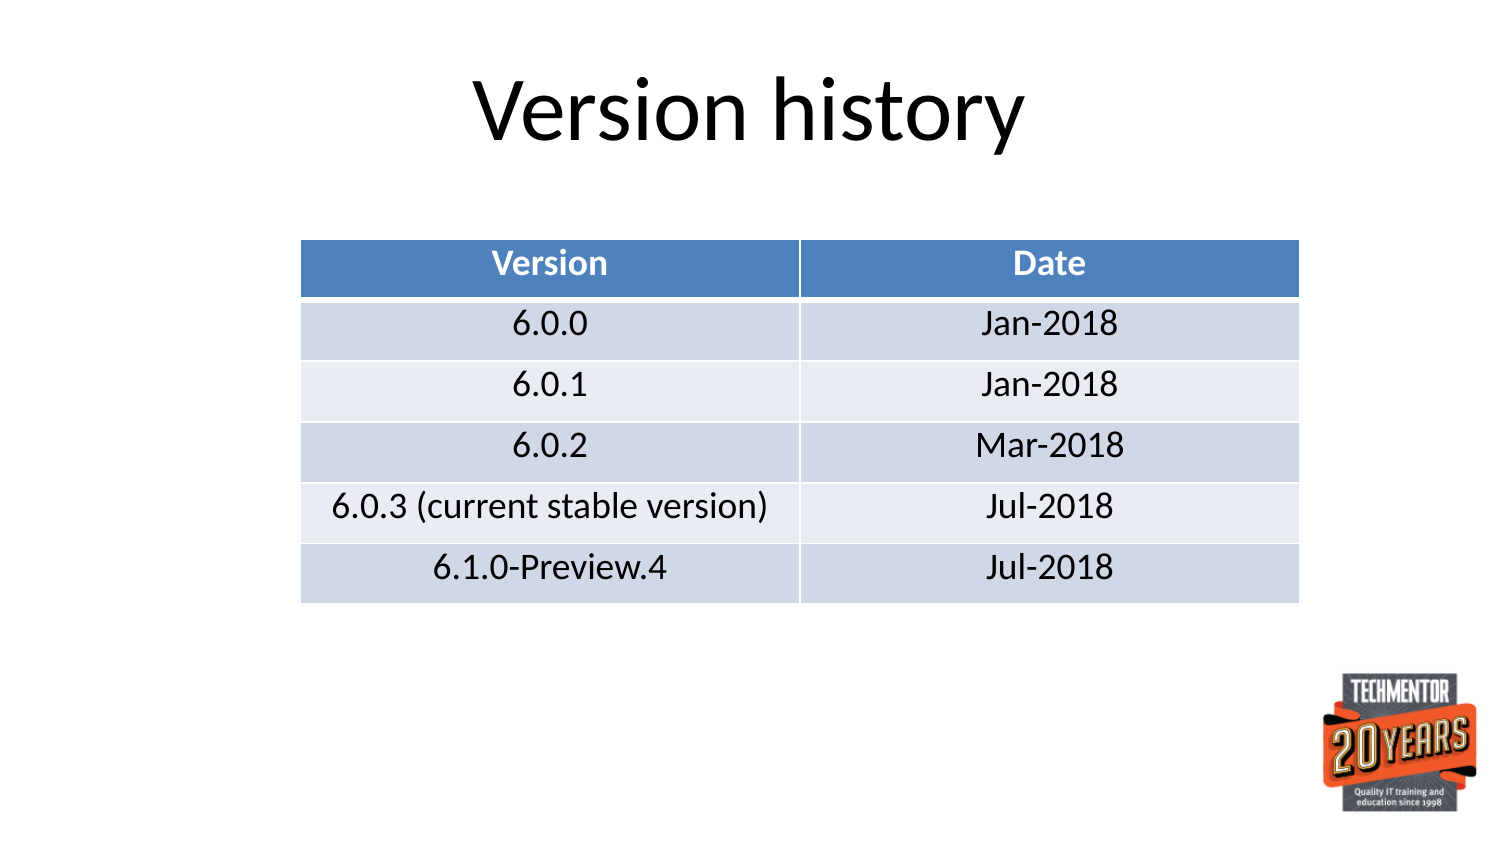

# Version history
| Version | Date |
| --- | --- |
| 6.0.0 | Jan-2018 |
| 6.0.1 | Jan-2018 |
| 6.0.2 | Mar-2018 |
| 6.0.3 (current stable version) | Jul-2018 |
| 6.1.0-Preview.4 | Jul-2018 |